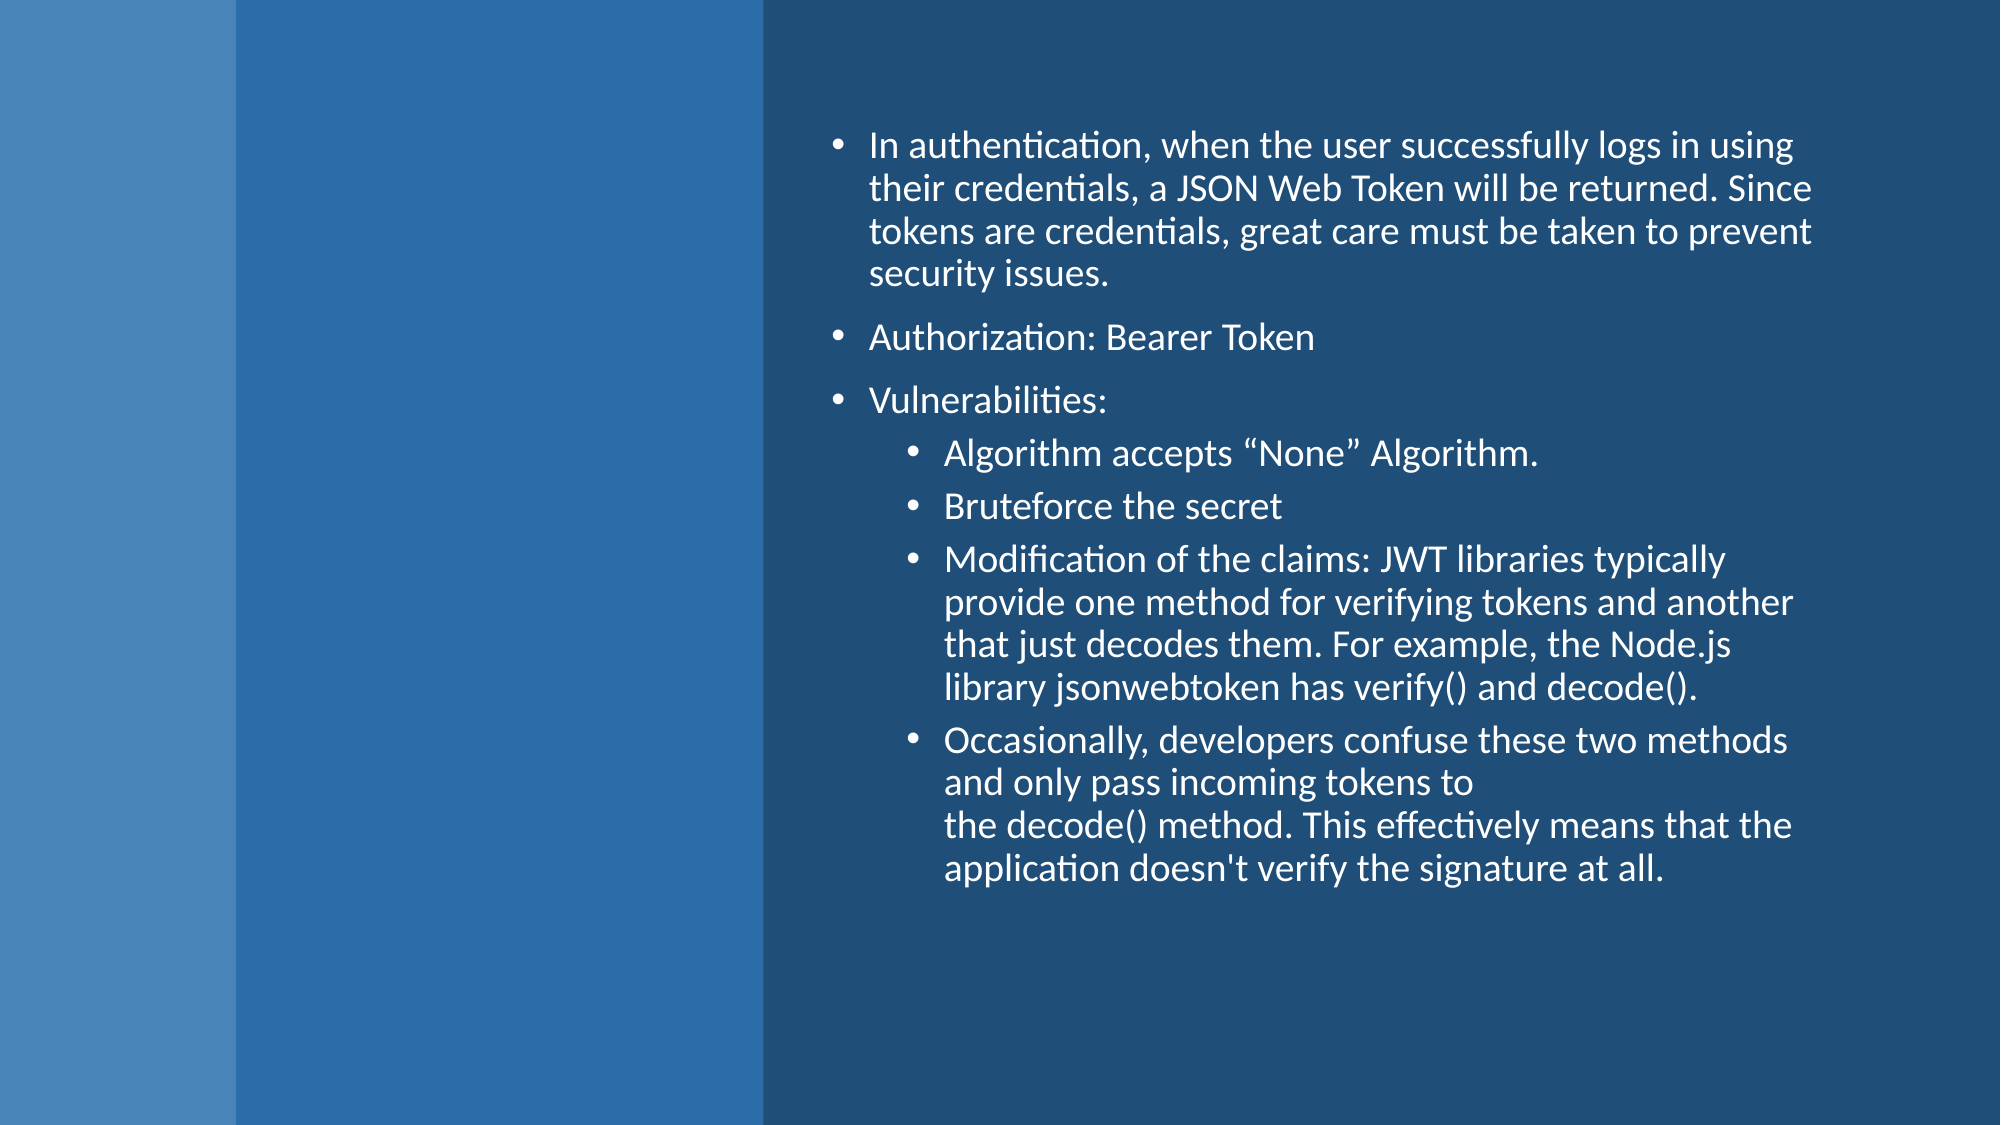

In authentication, when the user successfully logs in using their credentials, a JSON Web Token will be returned. Since tokens are credentials, great care must be taken to prevent security issues.
Authorization: Bearer Token
Vulnerabilities:
Algorithm accepts “None” Algorithm.
Bruteforce the secret
Modification of the claims: JWT libraries typically provide one method for verifying tokens and another that just decodes them. For example, the Node.js library jsonwebtoken has verify() and decode().
Occasionally, developers confuse these two methods and only pass incoming tokens to the decode() method. This effectively means that the application doesn't verify the signature at all.